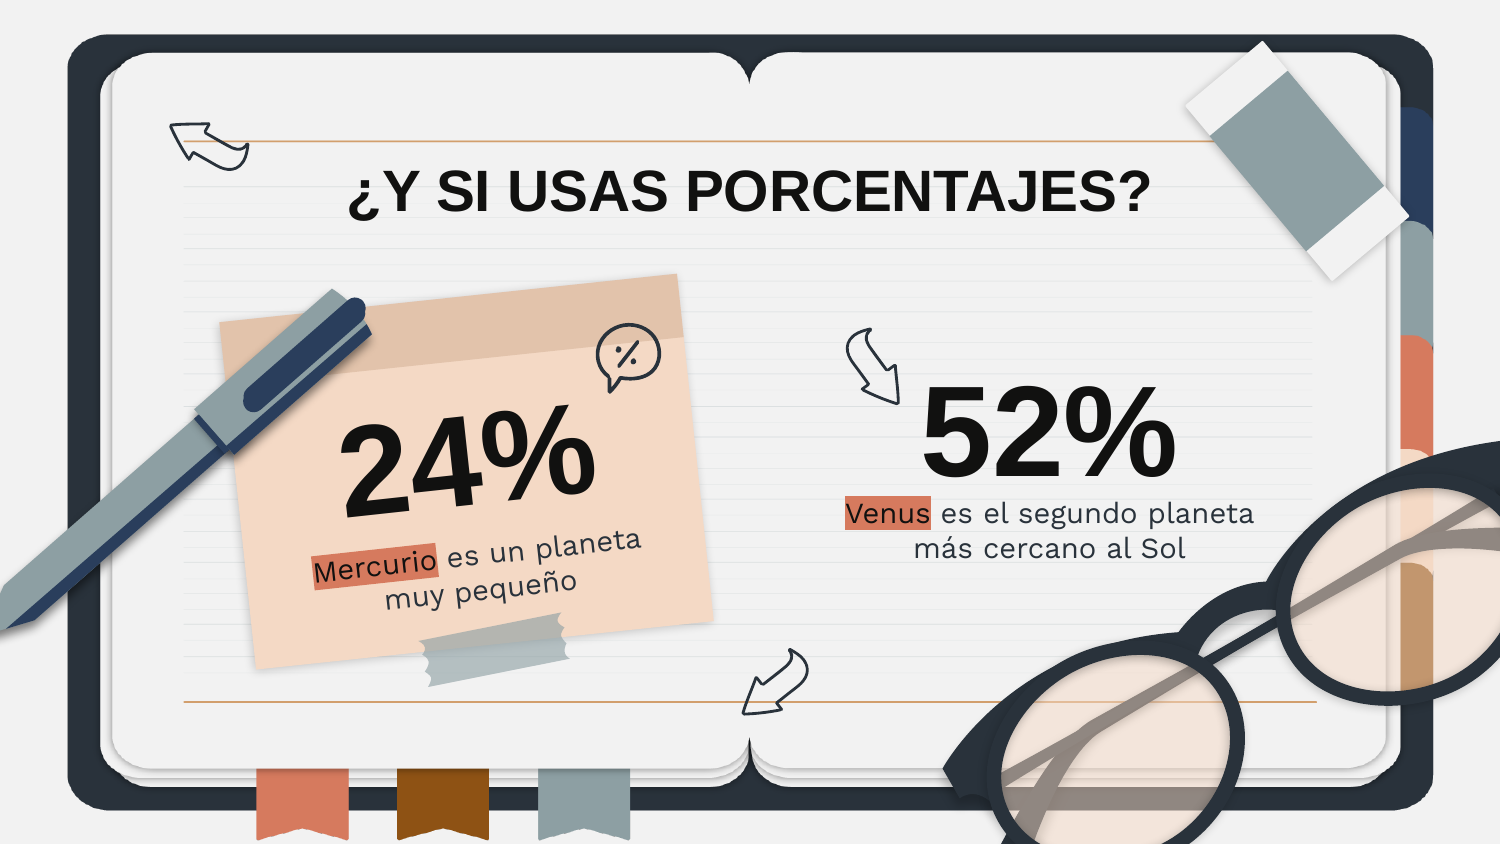

¿Y SI USAS PORCENTAJES?

52%
# 24%

Venus es el segundo planeta más cercano al Sol
Mercurio es un planeta muy pequeño